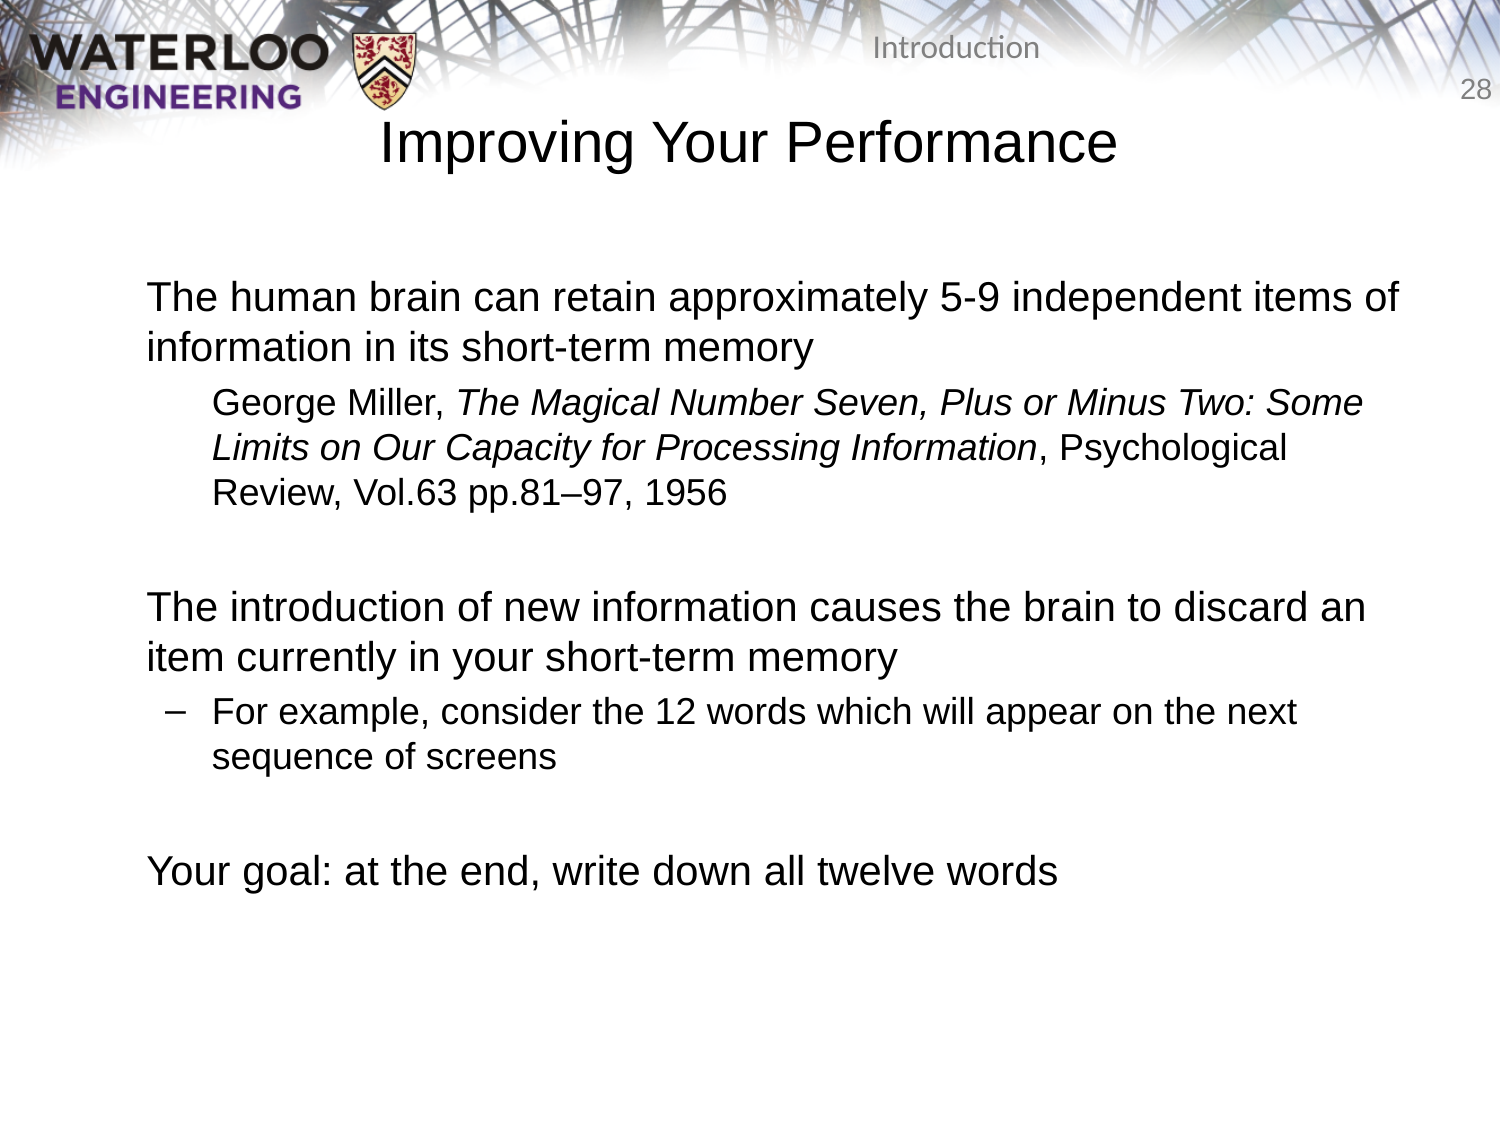

# Improving Your Performance
	The human brain can retain approximately 5-9 independent items of information in its short-term memory
	George Miller, The Magical Number Seven, Plus or Minus Two: Some Limits on Our Capacity for Processing Information, Psychological Review, Vol.63 pp.81–97, 1956

	The introduction of new information causes the brain to discard an item currently in your short-term memory
For example, consider the 12 words which will appear on the next sequence of screens

	Your goal: at the end, write down all twelve words